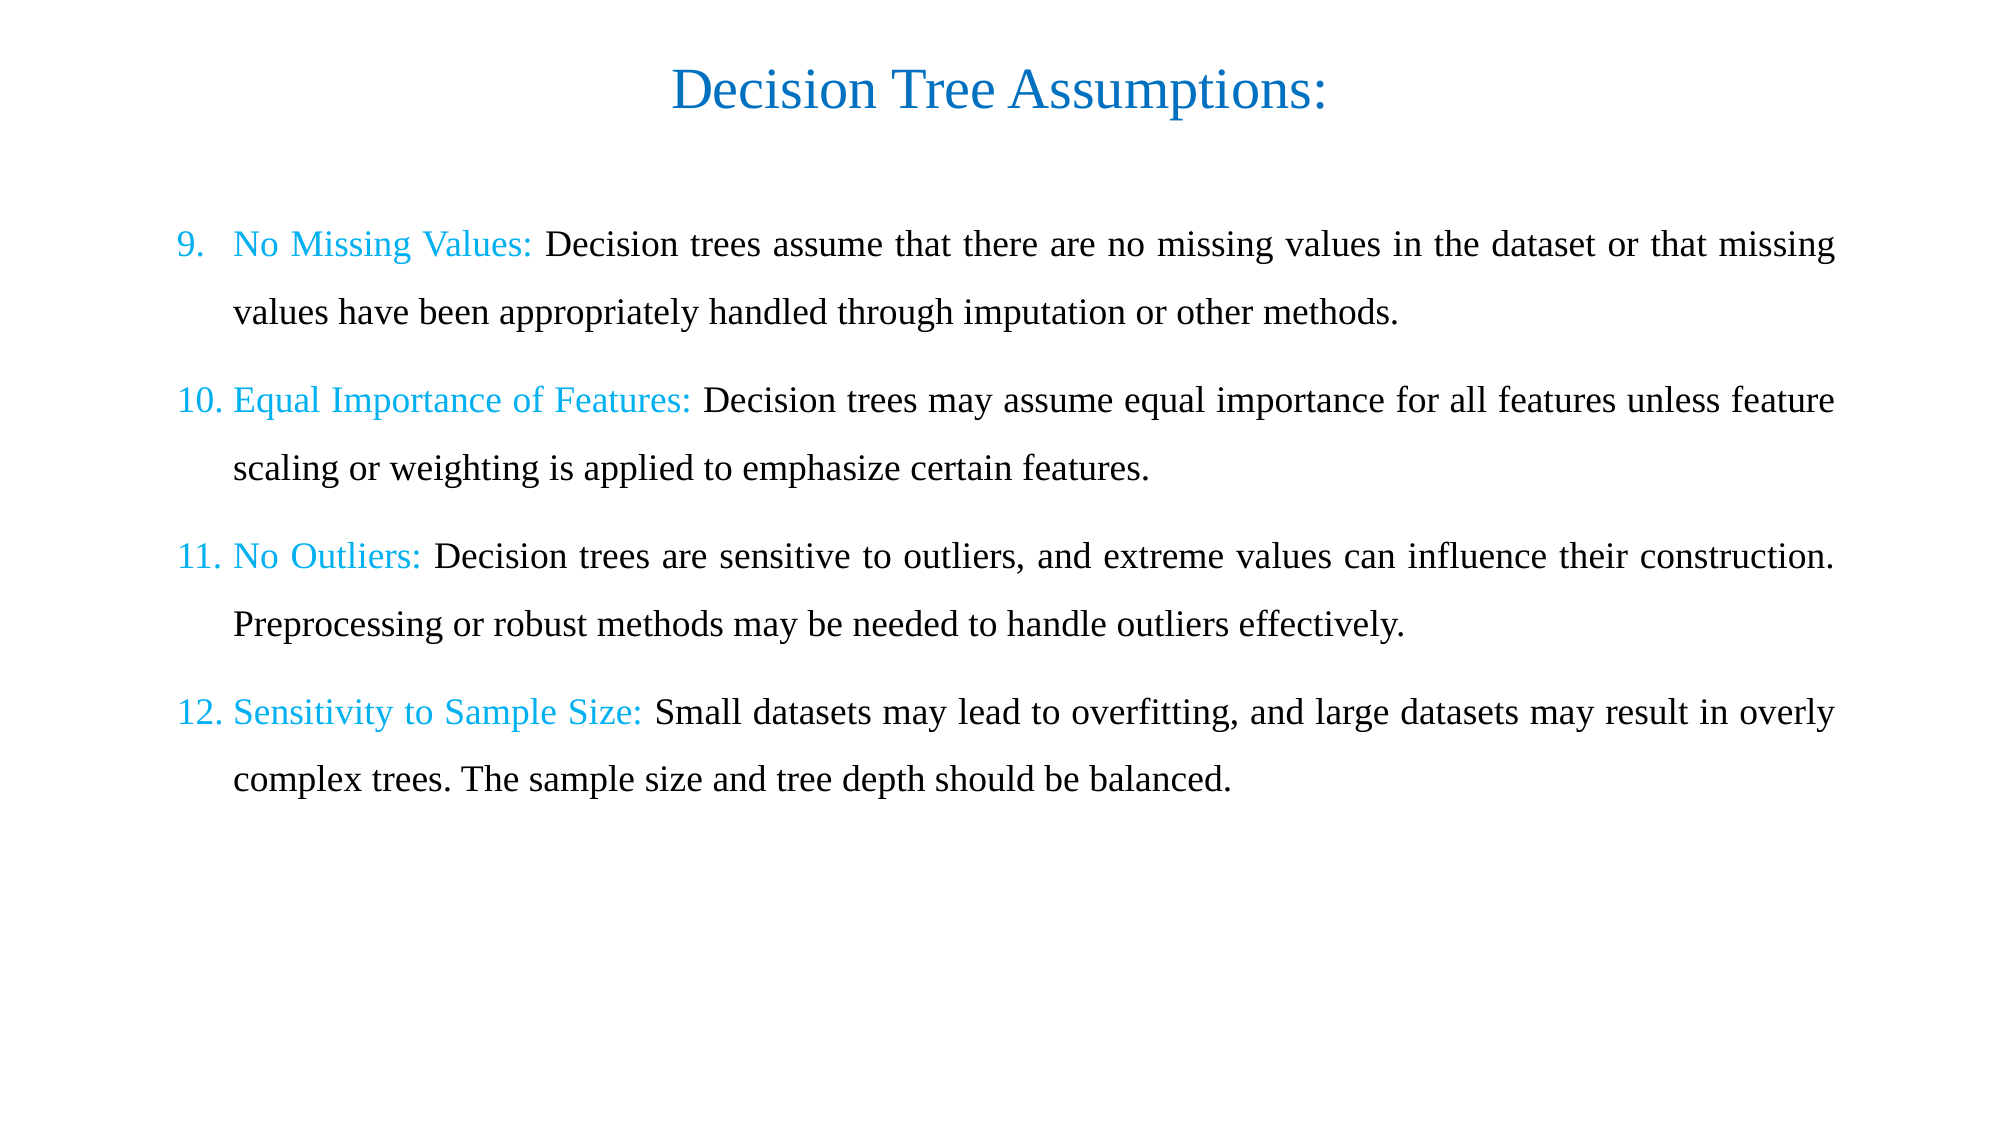

# Decision Tree Assumptions:
No Missing Values: Decision trees assume that there are no missing values in the dataset or that missing values have been appropriately handled through imputation or other methods.
Equal Importance of Features: Decision trees may assume equal importance for all features unless feature scaling or weighting is applied to emphasize certain features.
No Outliers: Decision trees are sensitive to outliers, and extreme values can influence their construction. Preprocessing or robust methods may be needed to handle outliers effectively.
Sensitivity to Sample Size: Small datasets may lead to overfitting, and large datasets may result in overly complex trees. The sample size and tree depth should be balanced.